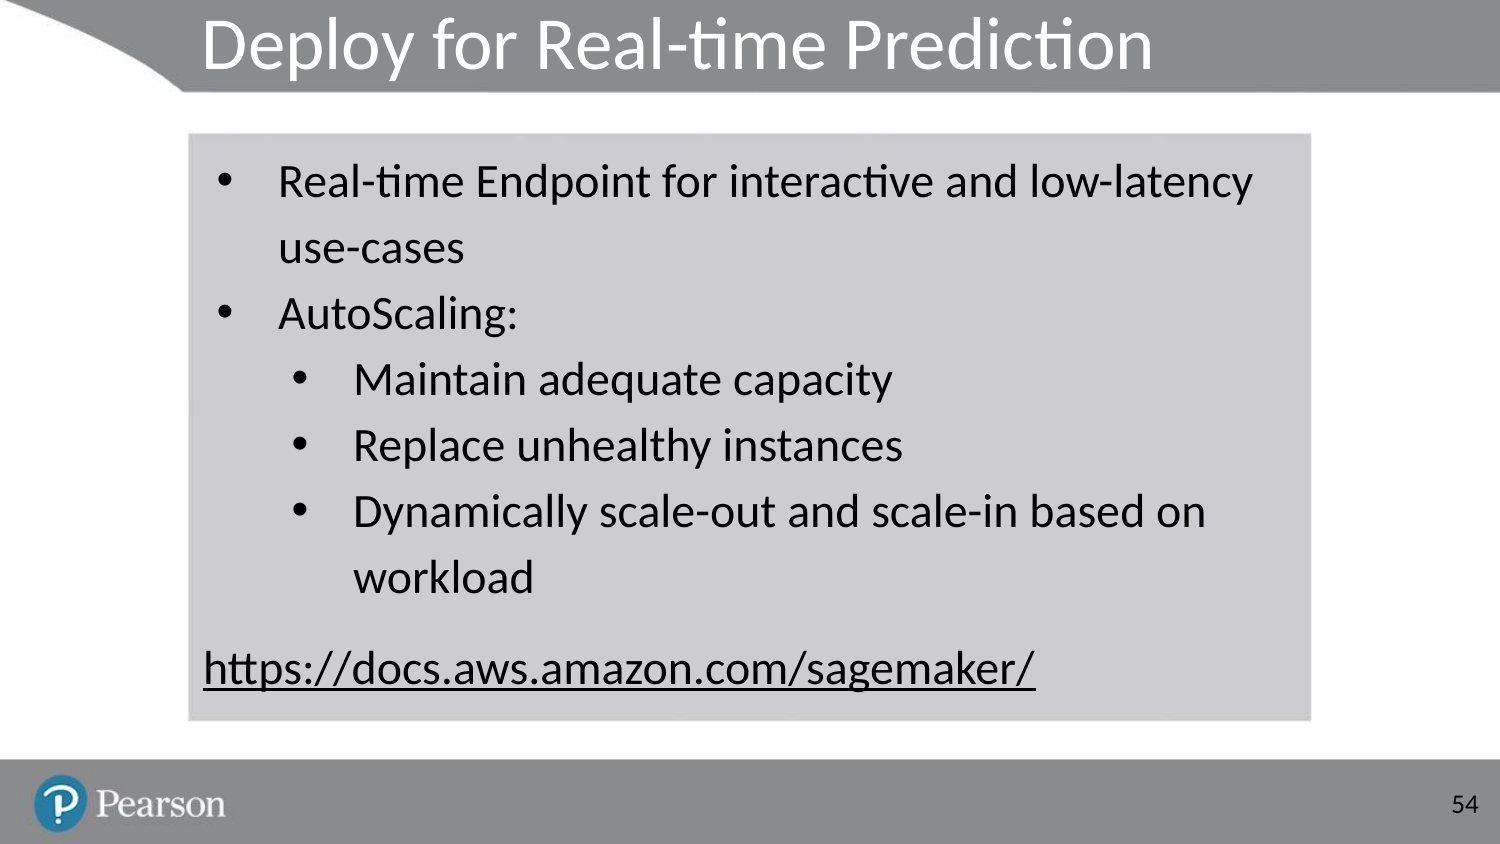

# Deploy for Real-time Prediction
Real-time Endpoint for interactive and low-latency use-cases
AutoScaling:
Maintain adequate capacity
Replace unhealthy instances
Dynamically scale-out and scale-in based on workload
https://docs.aws.amazon.com/sagemaker/
54